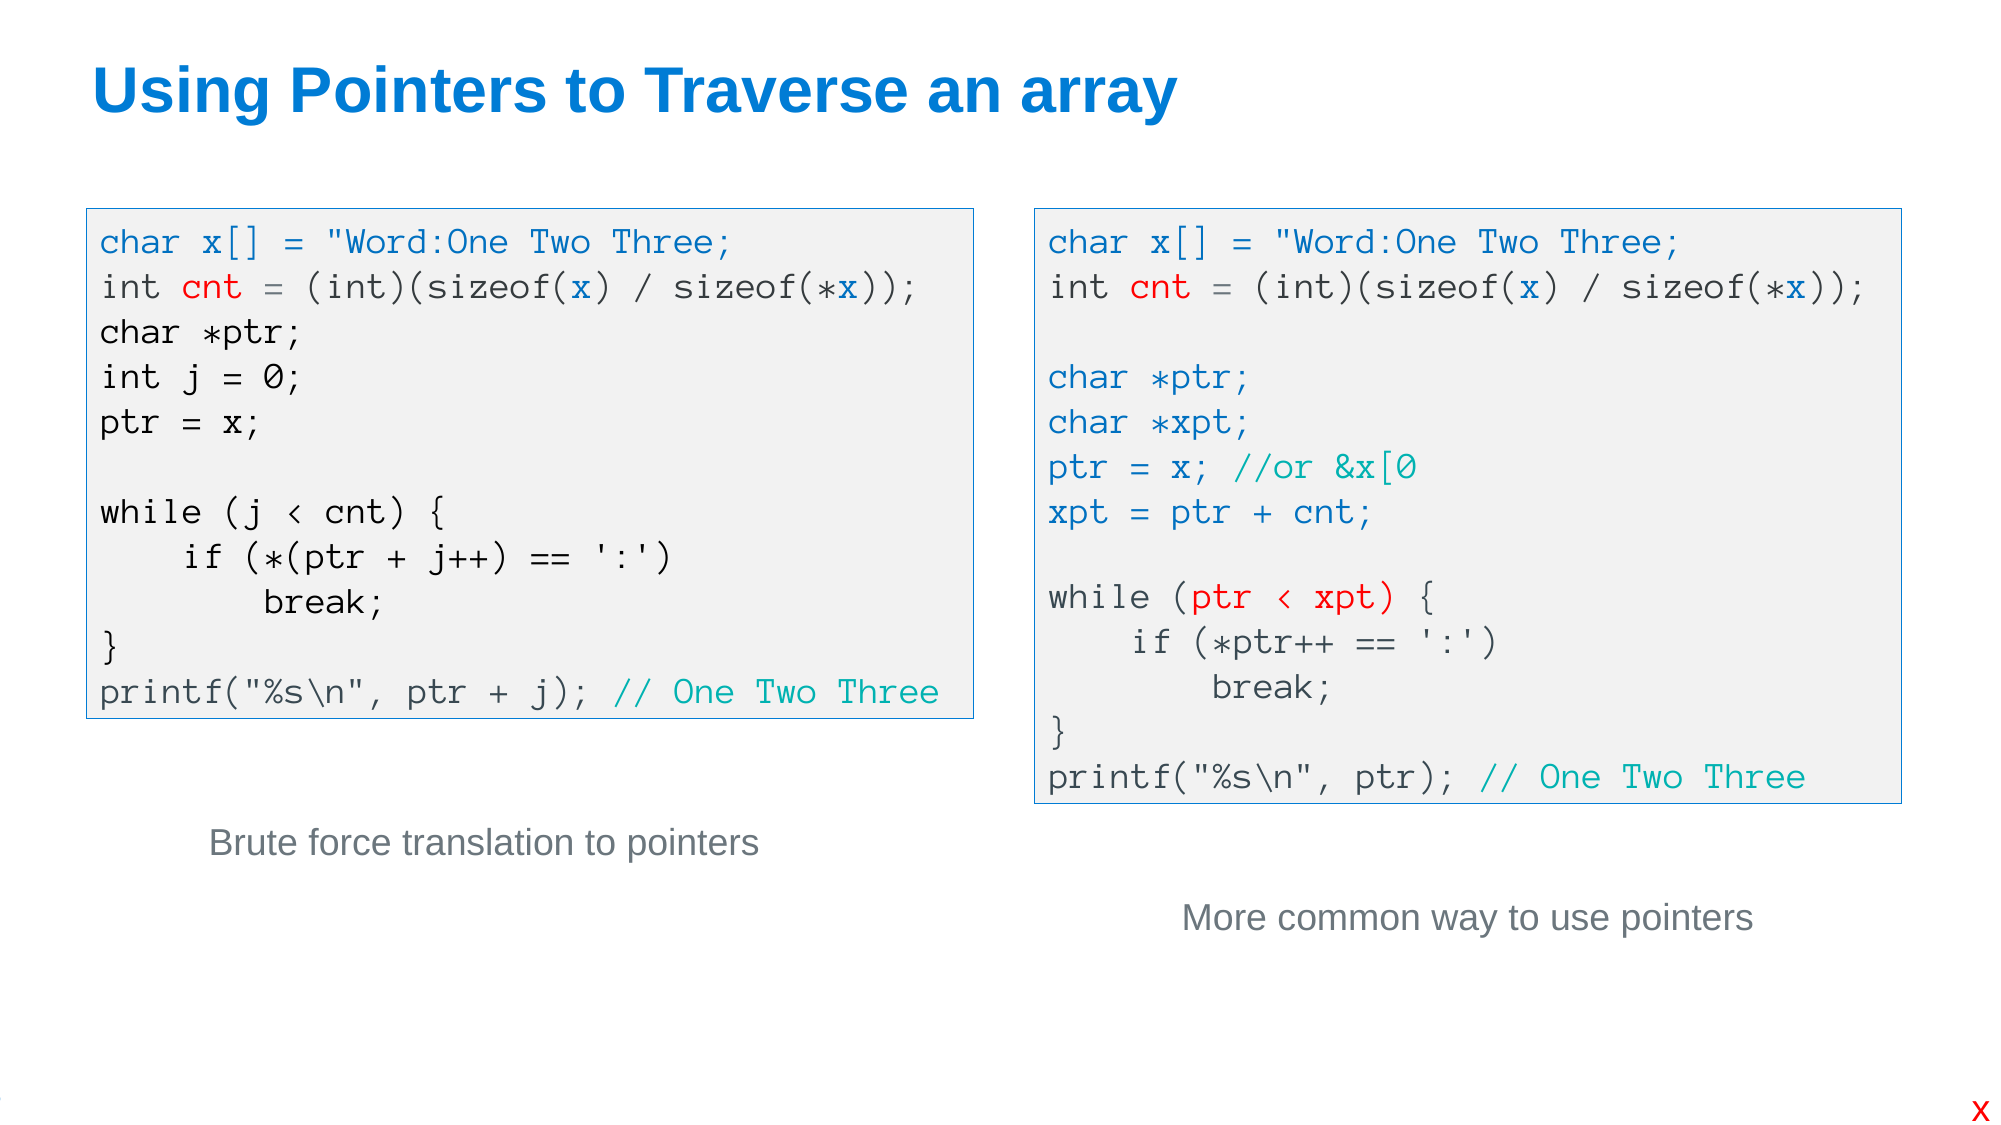

# Using Pointers to Traverse an array
char x[] = "Word:One Two Three;
int cnt = (int)(sizeof(x) / sizeof(*x));
char *ptr;
int j = 0;
ptr = x;

while (j < cnt) {
    if (*(ptr + j++) == ':')
        break;
}
printf("%s\n", ptr + j); // One Two Three
char x[] = "Word:One Two Three;
int cnt = (int)(sizeof(x) / sizeof(*x));

char *ptr;
char *xpt;
ptr = x; //or &x[0
xpt = ptr + cnt;

while (ptr < xpt) {
    if (*ptr++ == ':')
        break;
}
printf("%s\n", ptr); // One Two Three
More common way to use pointers
Brute force translation to pointers
x